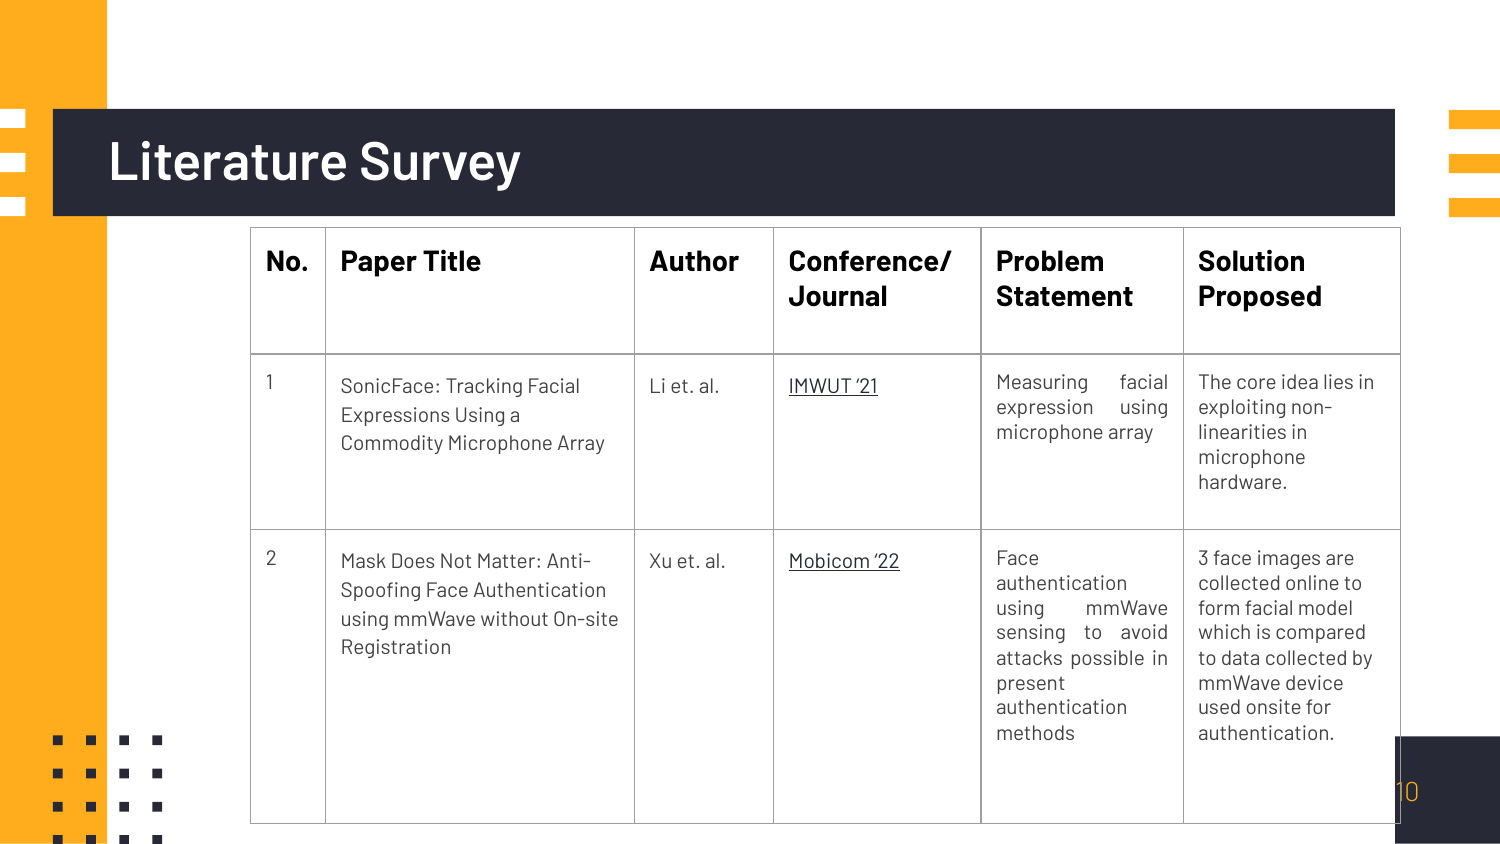

# Literature Survey
| No. | Paper Title | Author | Conference/Journal | Problem Statement | Solution Proposed |
| --- | --- | --- | --- | --- | --- |
| 1 | SonicFace: Tracking Facial Expressions Using a Commodity Microphone Array | Li et. al. | IMWUT ‘21 | Measuring facial expression using microphone array | The core idea lies in exploiting non-linearities in microphone hardware. |
| 2 | Mask Does Not Matter: Anti-Spoofing Face Authentication using mmWave without On-site Registration | Xu et. al. | Mobicom ‘22 | Face authentication using mmWave sensing to avoid attacks possible in present authentication methods | 3 face images are collected online to form facial model which is compared to data collected by mmWave device used onsite for authentication. |
10